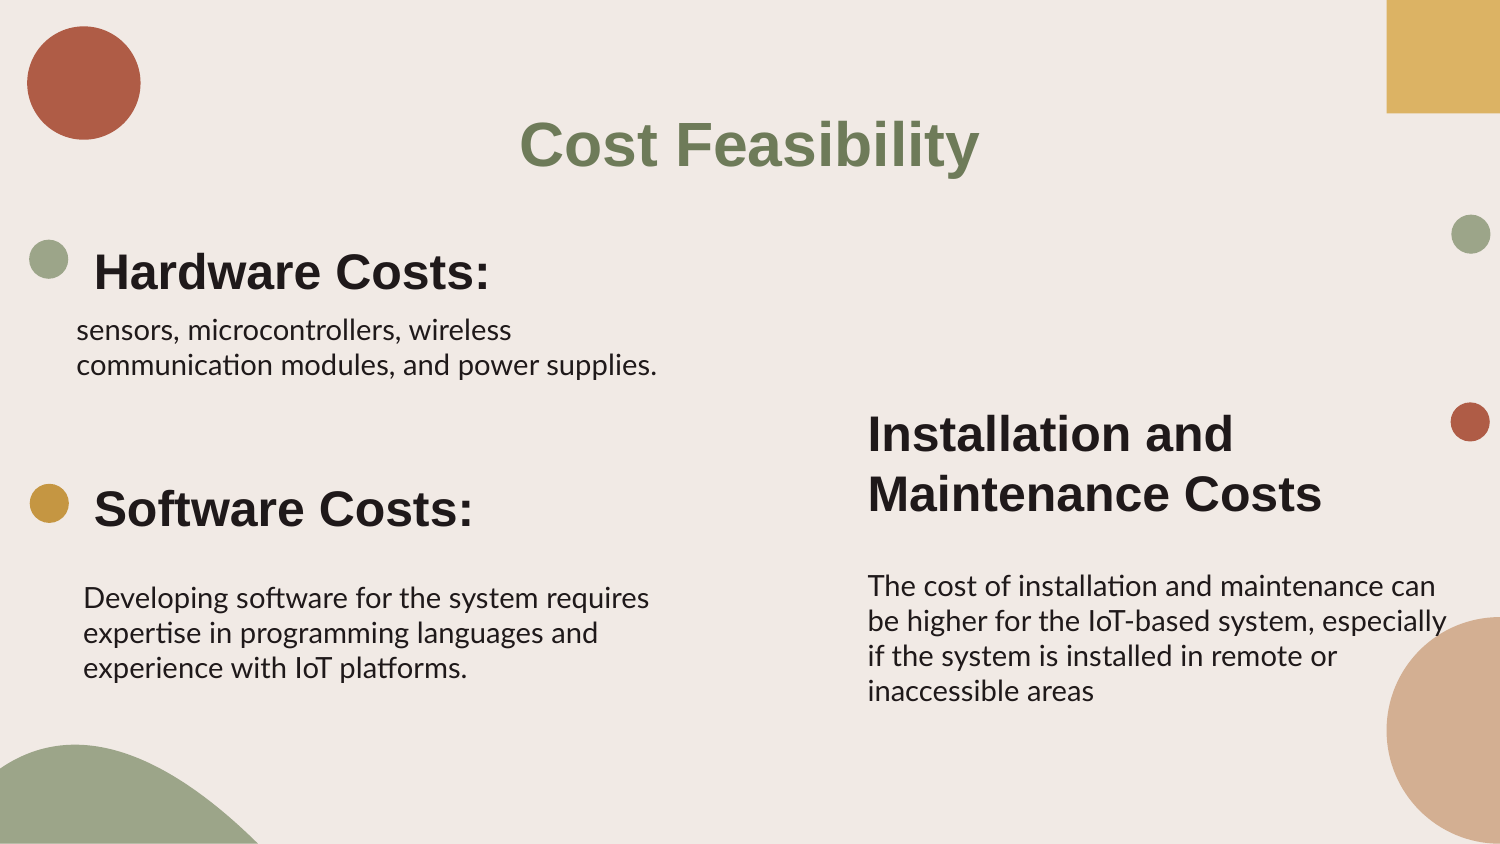

# Cost Feasibility
Hardware Costs:

sensors, microcontrollers, wireless communication modules, and power supplies.
Installation and Maintenance Costs

Software Costs:

The cost of installation and maintenance can be higher for the IoT-based system, especially if the system is installed in remote or inaccessible areas
Developing software for the system requires expertise in programming languages and experience with IoT platforms.